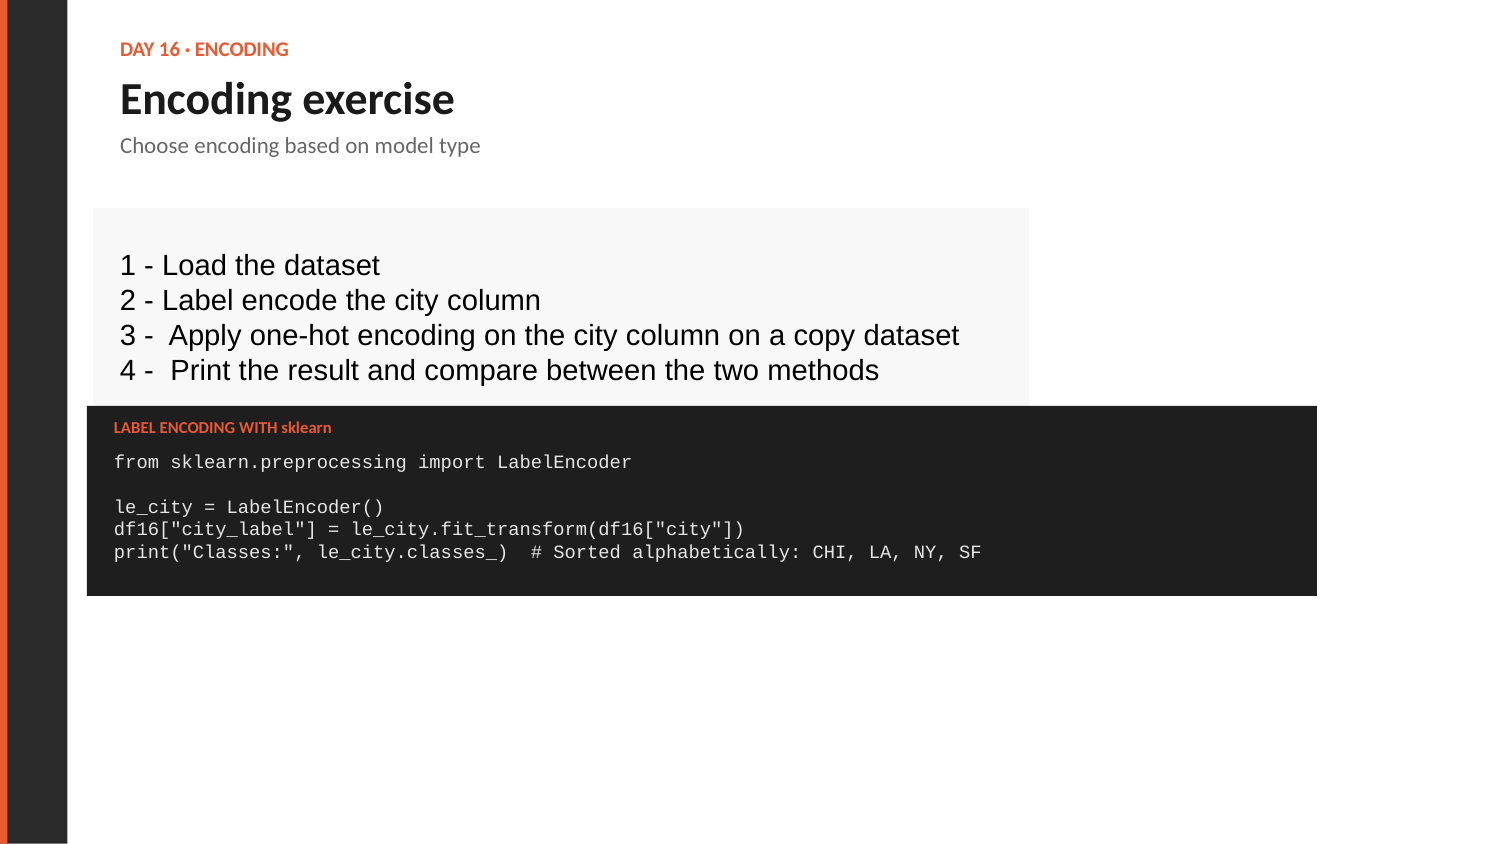

DAY 16 · ENCODING
Encoding exercise
Choose encoding based on model type

1 - Load the dataset
2 - Label encode the city column
3 -  Apply one-hot encoding on the city column on a copy dataset
4 -  Print the result and compare between the two methods

LABEL ENCODING WITH sklearn
from sklearn.preprocessing import LabelEncoder

le_city = LabelEncoder()
df16["city_label"] = le_city.fit_transform(df16["city"])
print("Classes:", le_city.classes_)  # Sorted alphabetically: CHI, LA, NY, SF